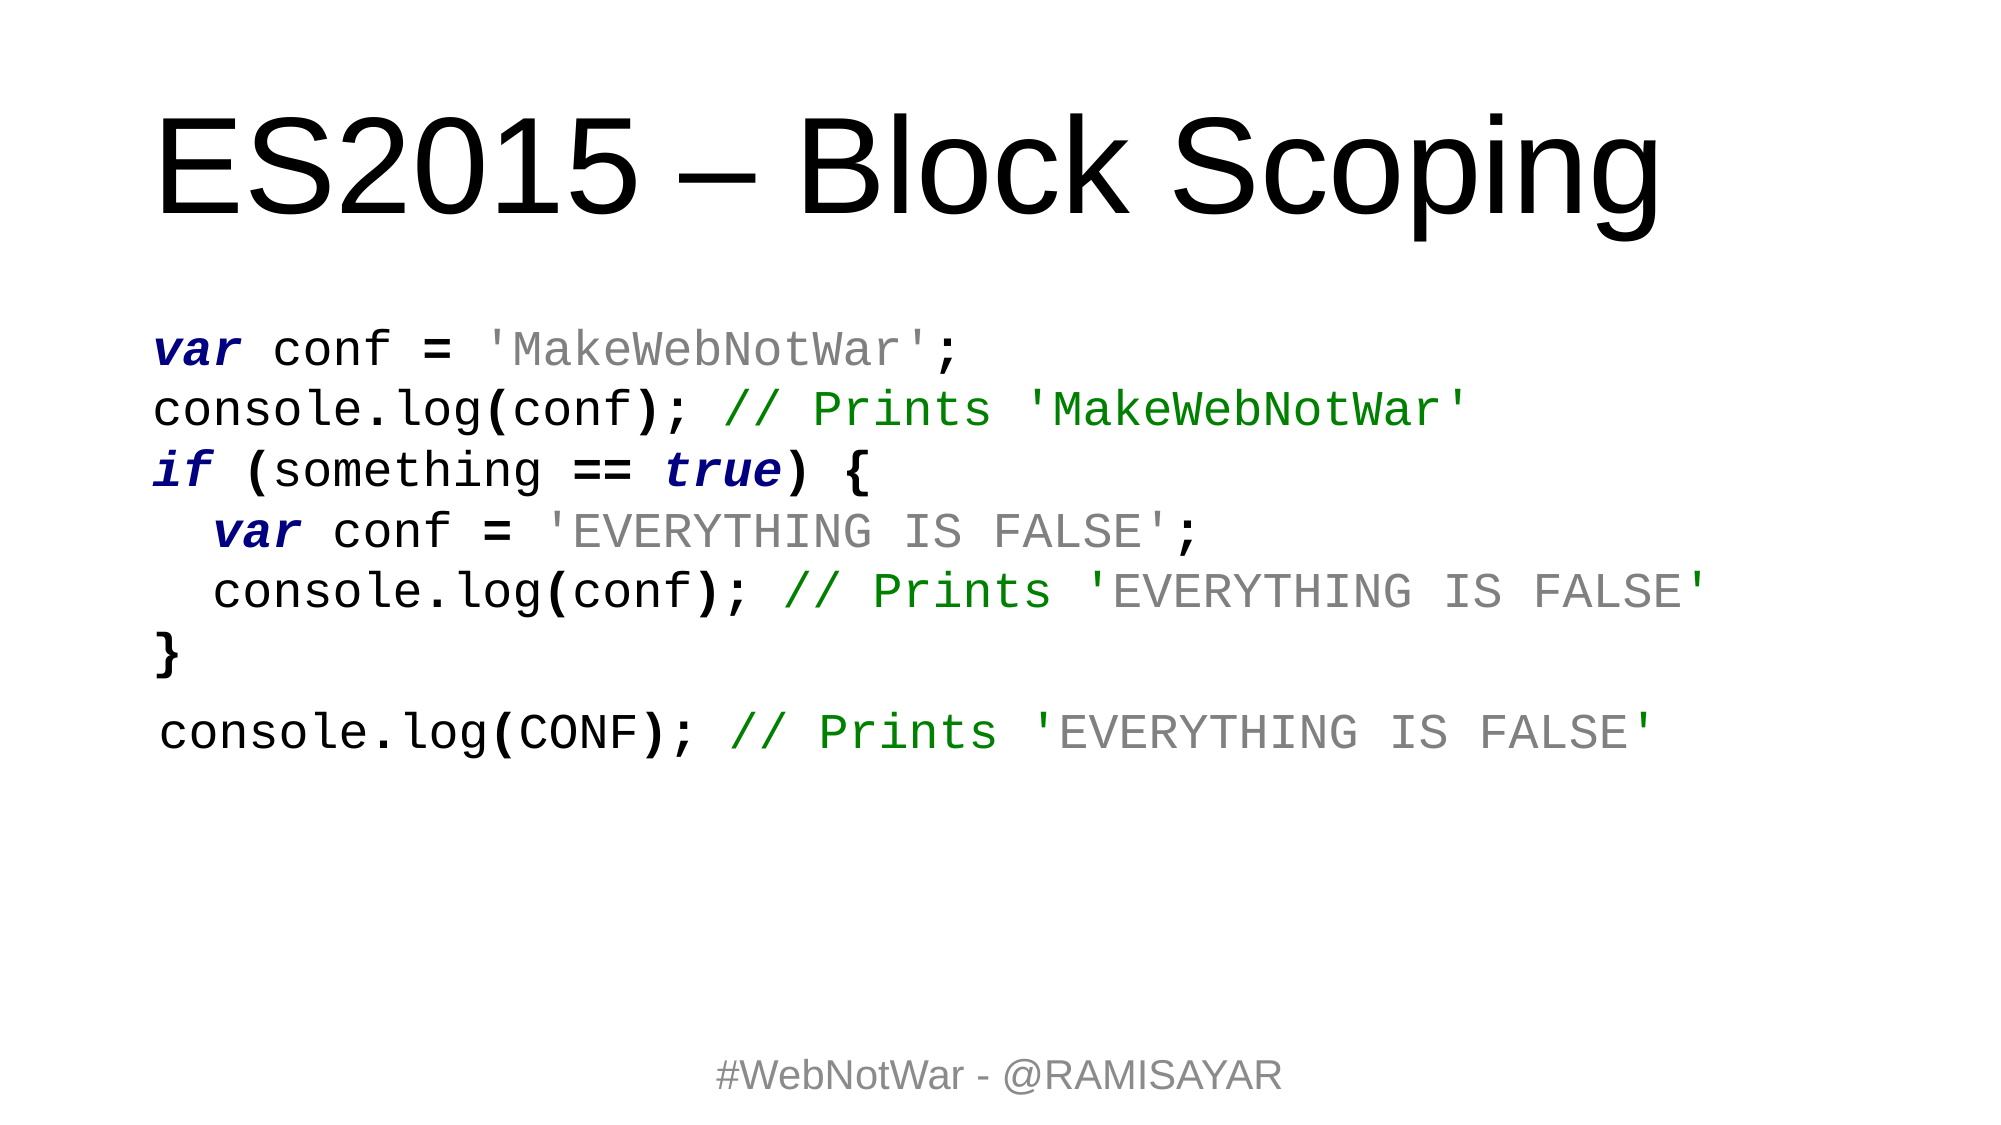

# ES2015 – Block Scoping
| var conf = 'MakeWebNotWar'; console.log(conf); // Prints 'MakeWebNotWar' if (something == true) { var conf = 'EVERYTHING IS FALSE'; console.log(conf); // Prints 'EVERYTHING IS FALSE' } |  |
| --- | --- |
console.log(CONF); // Prints 'EVERYTHING IS FALSE'

#WebNotWar - @RAMISAYAR